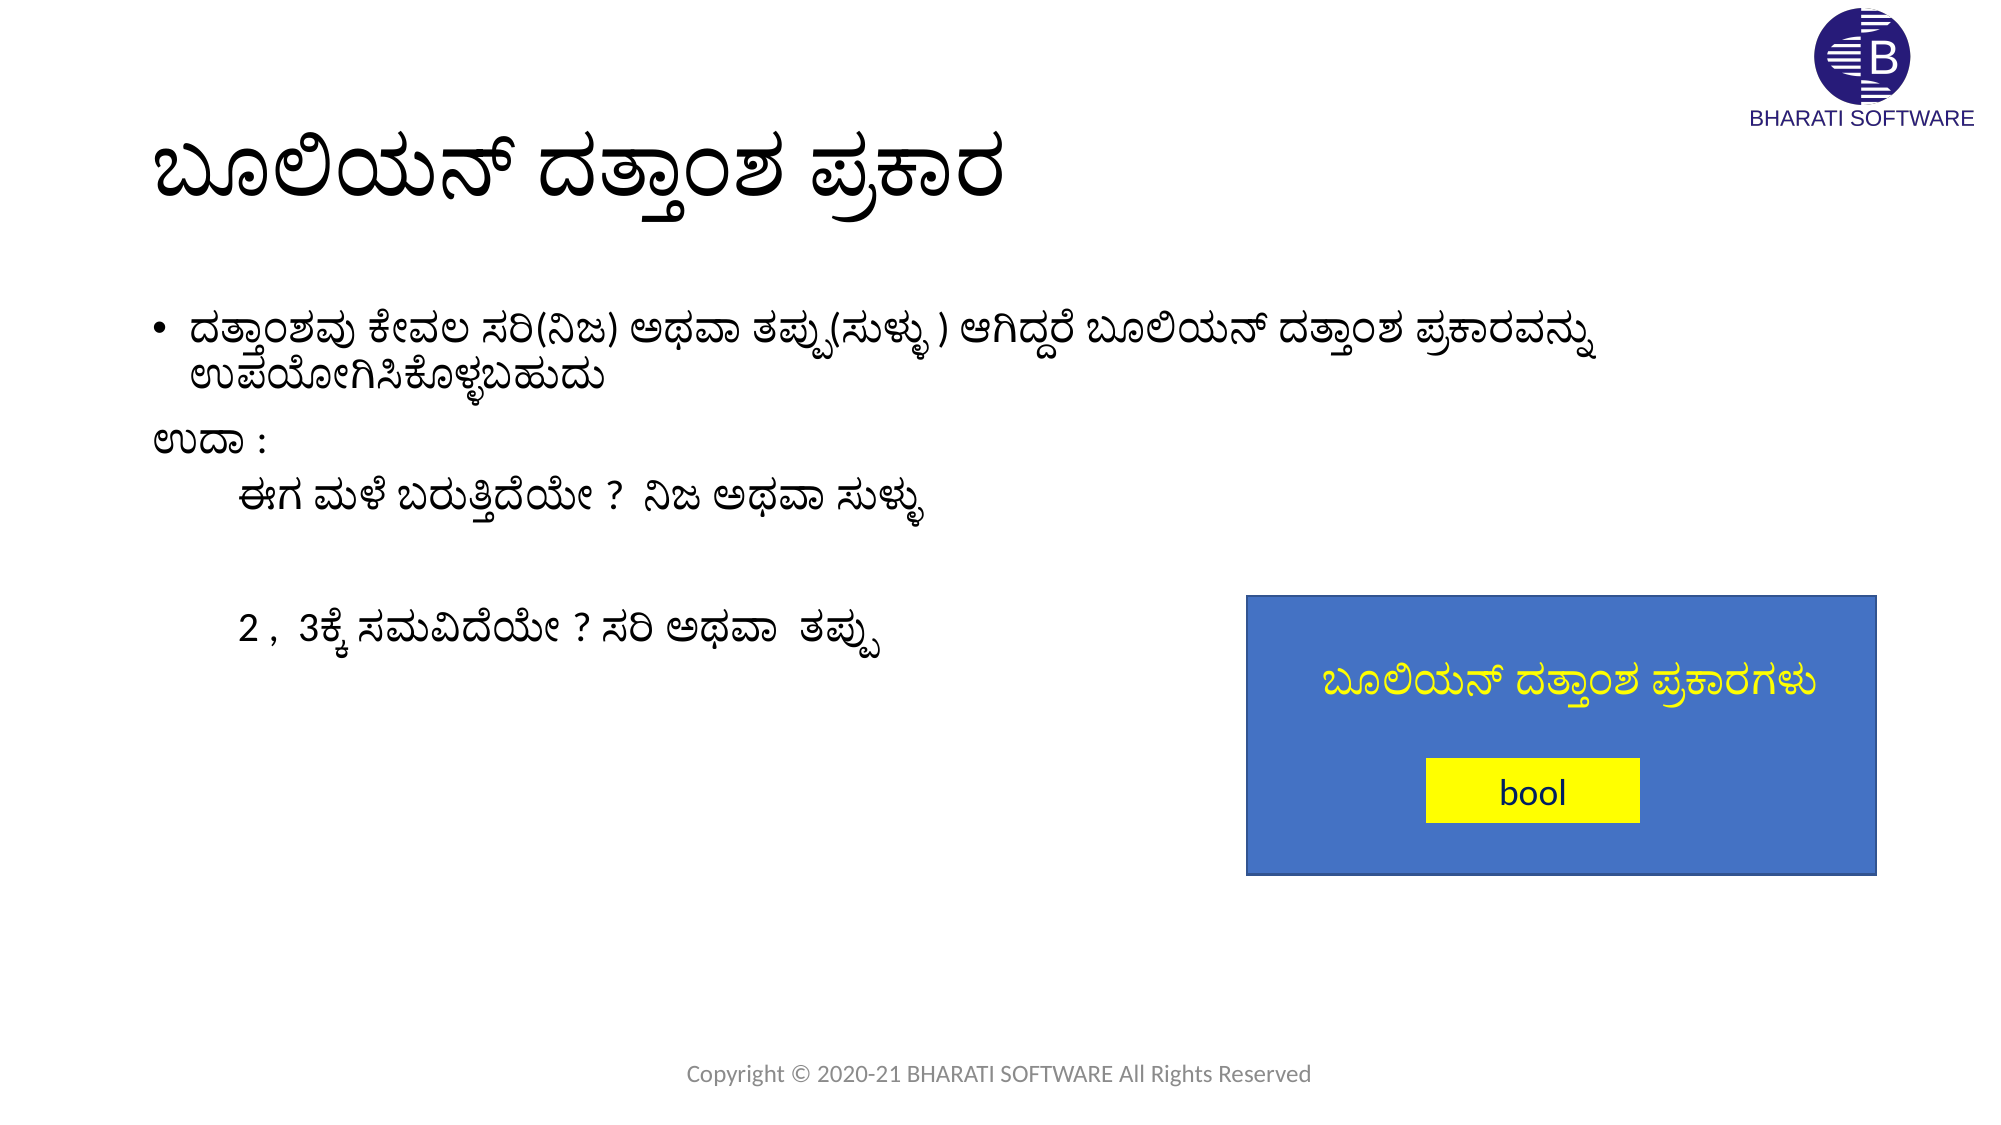

# ಬೂಲಿಯನ್ ದತ್ತಾಂಶ ಪ್ರಕಾರ
ದತ್ತಾಂಶವು ಕೇವಲ ಸರಿ(ನಿಜ) ಅಥವಾ ತಪ್ಪು(ಸುಳ್ಳು ) ಆಗಿದ್ದರೆ ಬೂಲಿಯನ್ ದತ್ತಾಂಶ ಪ್ರಕಾರವನ್ನು ಉಪಯೋಗಿಸಿಕೊಳ್ಳಬಹುದು
ಉದಾ :
 ಈಗ ಮಳೆ ಬರುತ್ತಿದೆಯೇ ?  ನಿಜ ಅಥವಾ ಸುಳ್ಳು

         2 ,  3ಕ್ಕೆ ಸಮವಿದೆಯೇ ? ಸರಿ ಅಥವಾ  ತಪ್ಪು

ಬೂಲಿಯನ್ ದತ್ತಾಂಶ ಪ್ರಕಾರಗಳು
bool
Copyright © 2020-21 BHARATI SOFTWARE All Rights Reserved